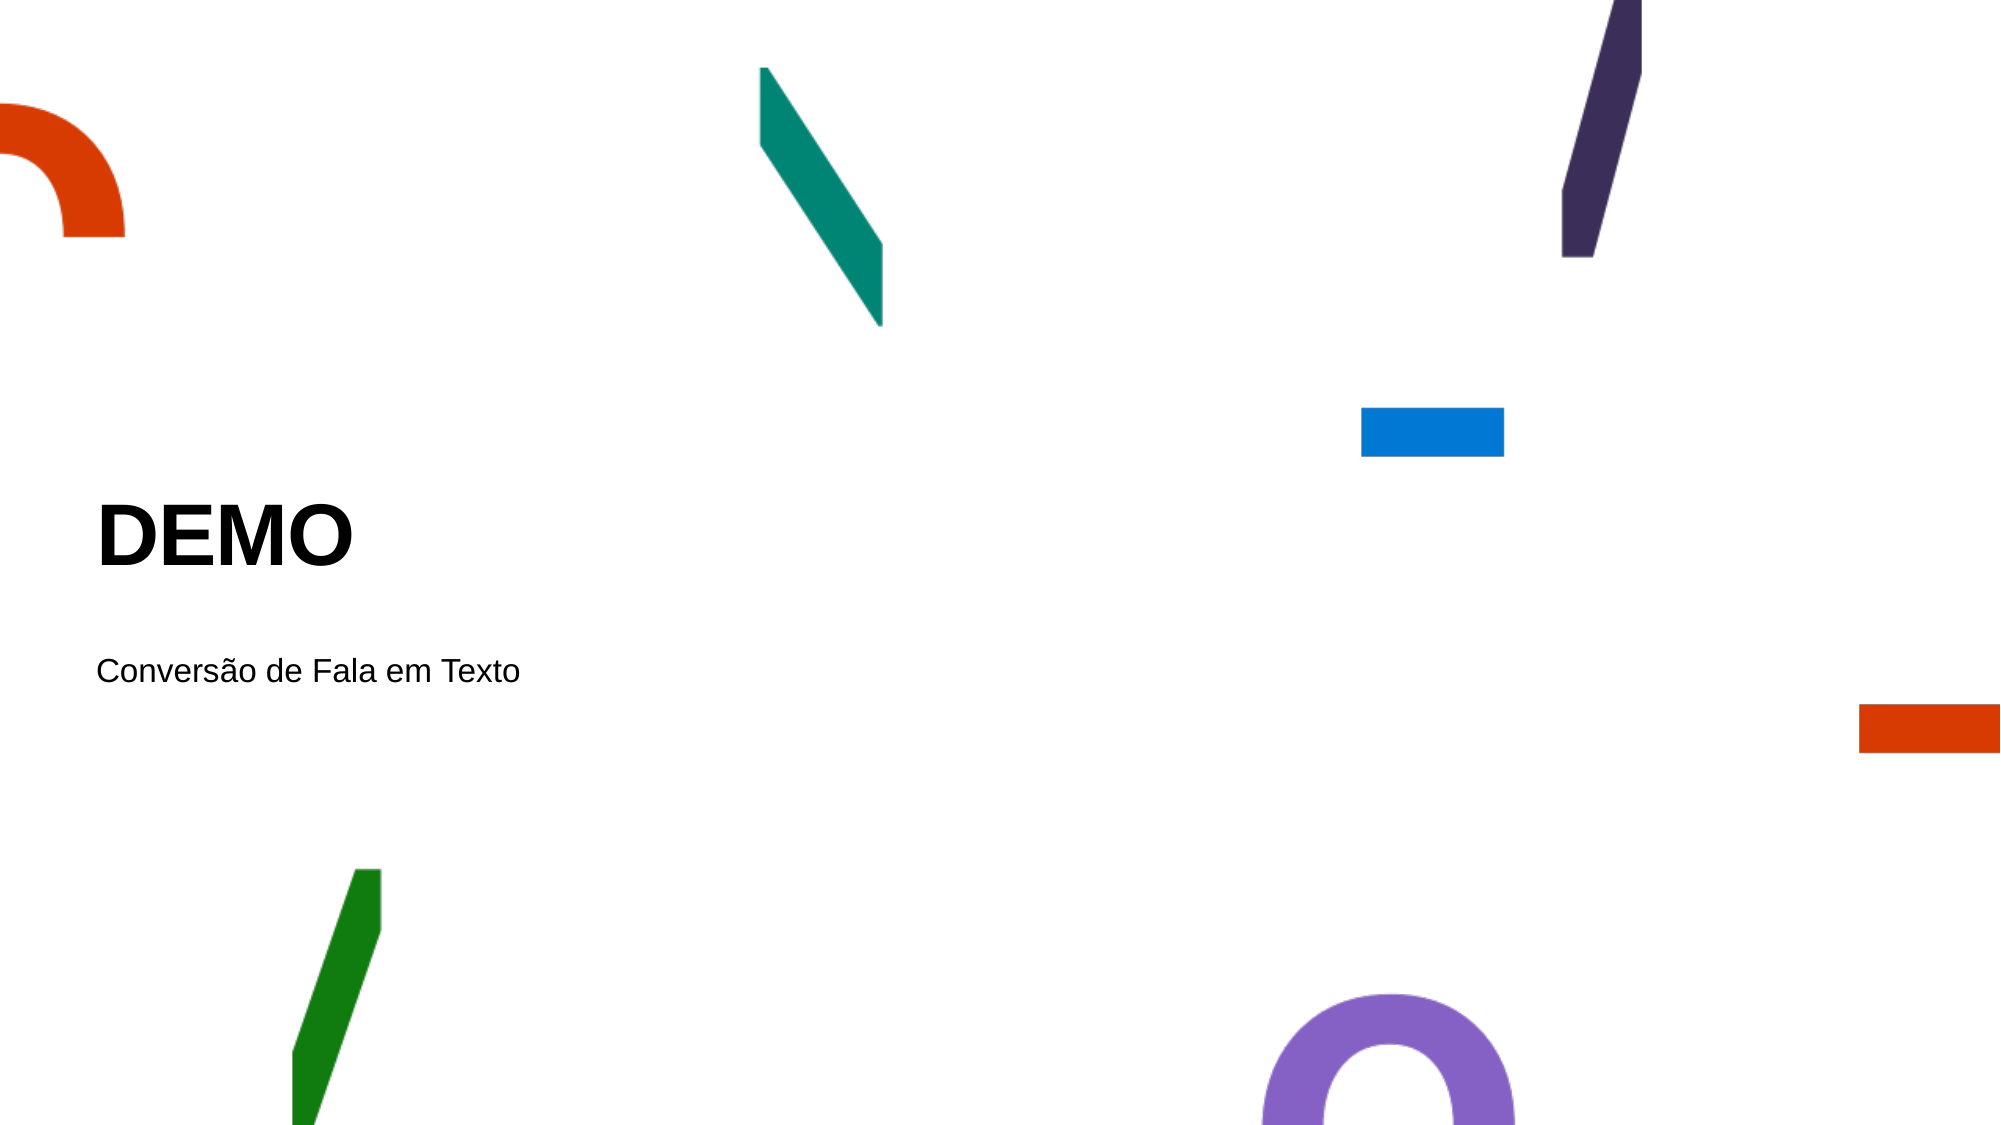

# DEMO
Conversão de Fala em Texto